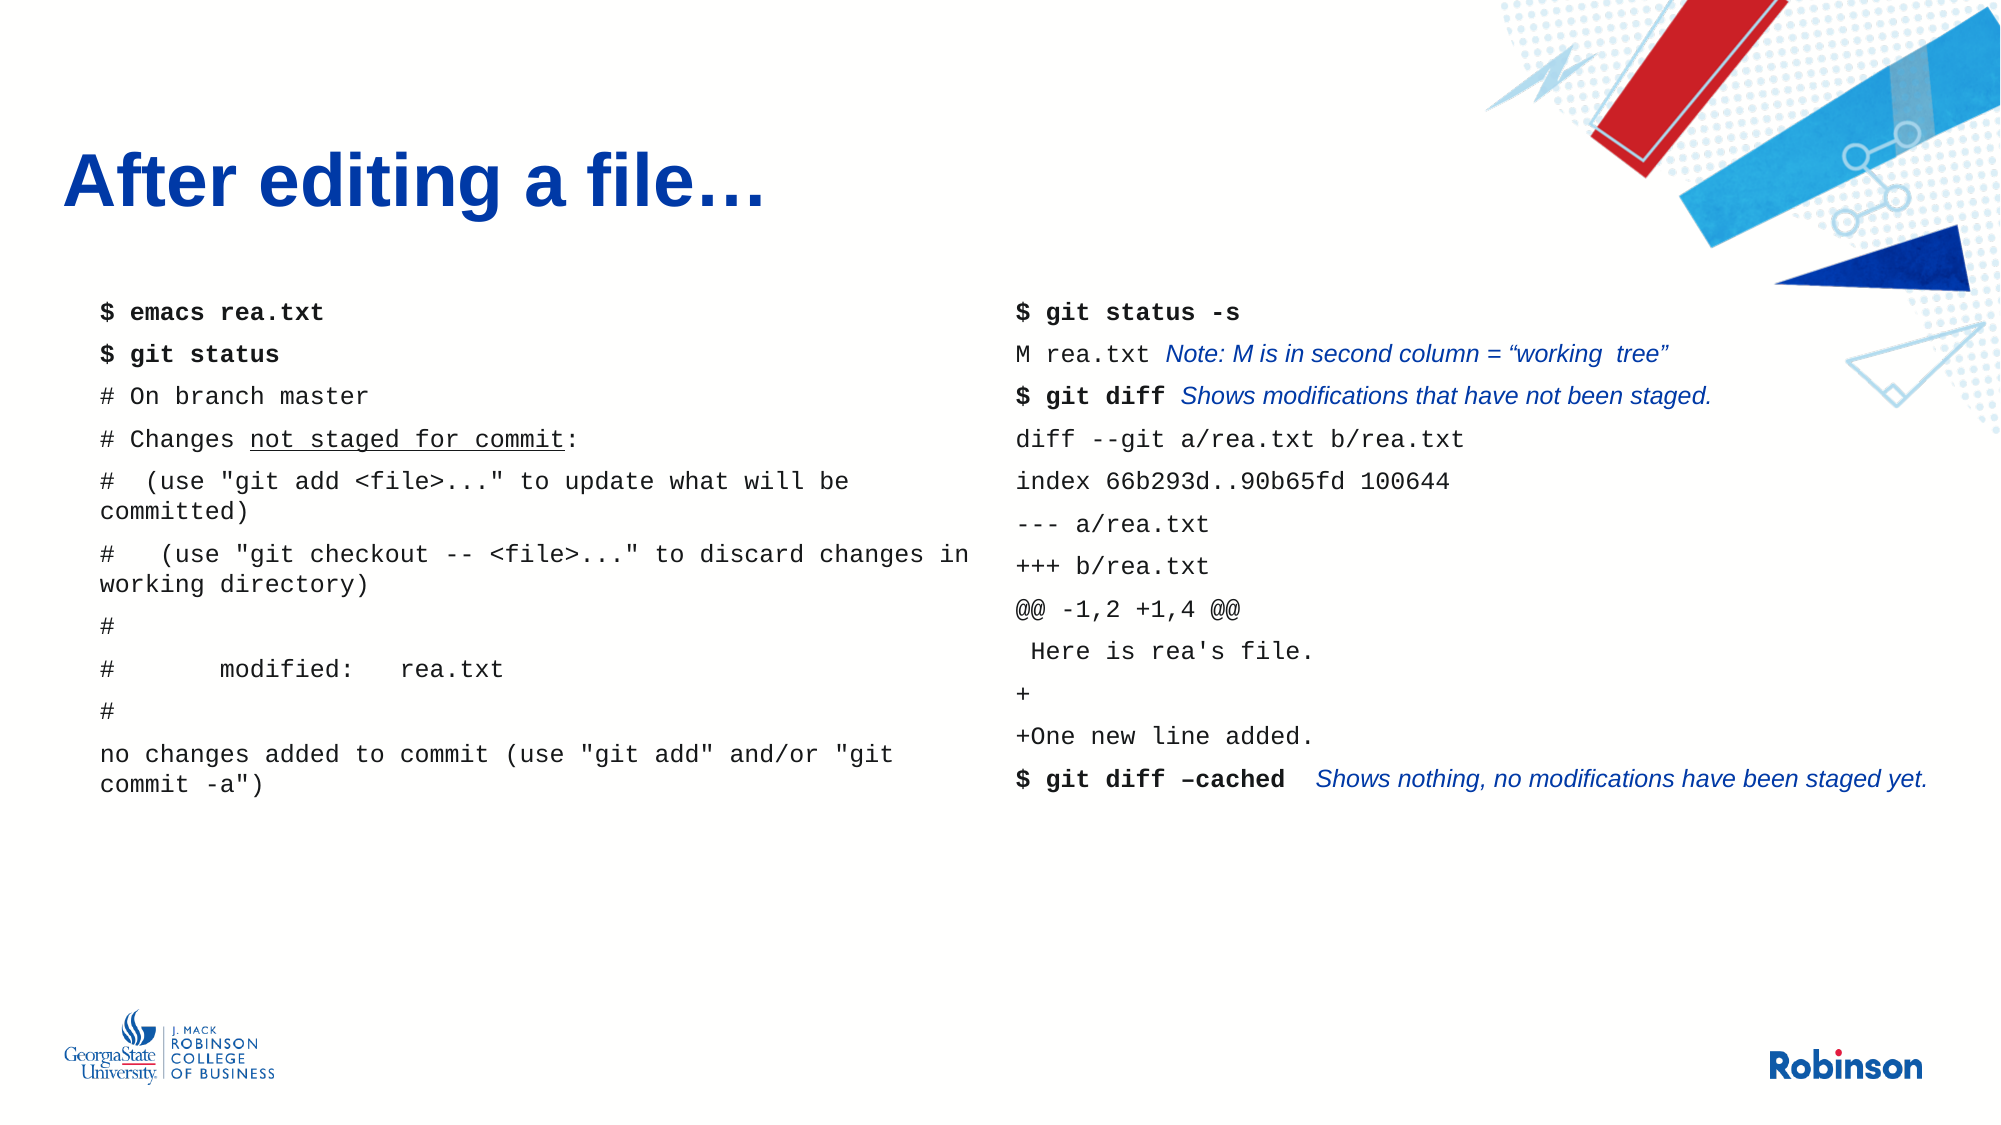

# After editing a file…
$ emacs rea.txt
$ git status
# On branch master
# Changes not staged for commit:
#  (use "git add <file>..." to update what will be committed)
#   (use "git checkout -- <file>..." to discard changes in working directory)
#
#       modified:   rea.txt
#
no changes added to commit (use "git add" and/or "git commit -a")

$ git status -s
M rea.txt Note: M is in second column = “working  tree”
$ git diff Shows modifications that have not been staged.
diff --git a/rea.txt b/rea.txt
index 66b293d..90b65fd 100644
--- a/rea.txt
+++ b/rea.txt
@@ -1,2 +1,4 @@
 Here is rea's file.
+
+One new line added.
$ git diff –cached  Shows nothing, no modifications have been staged yet.